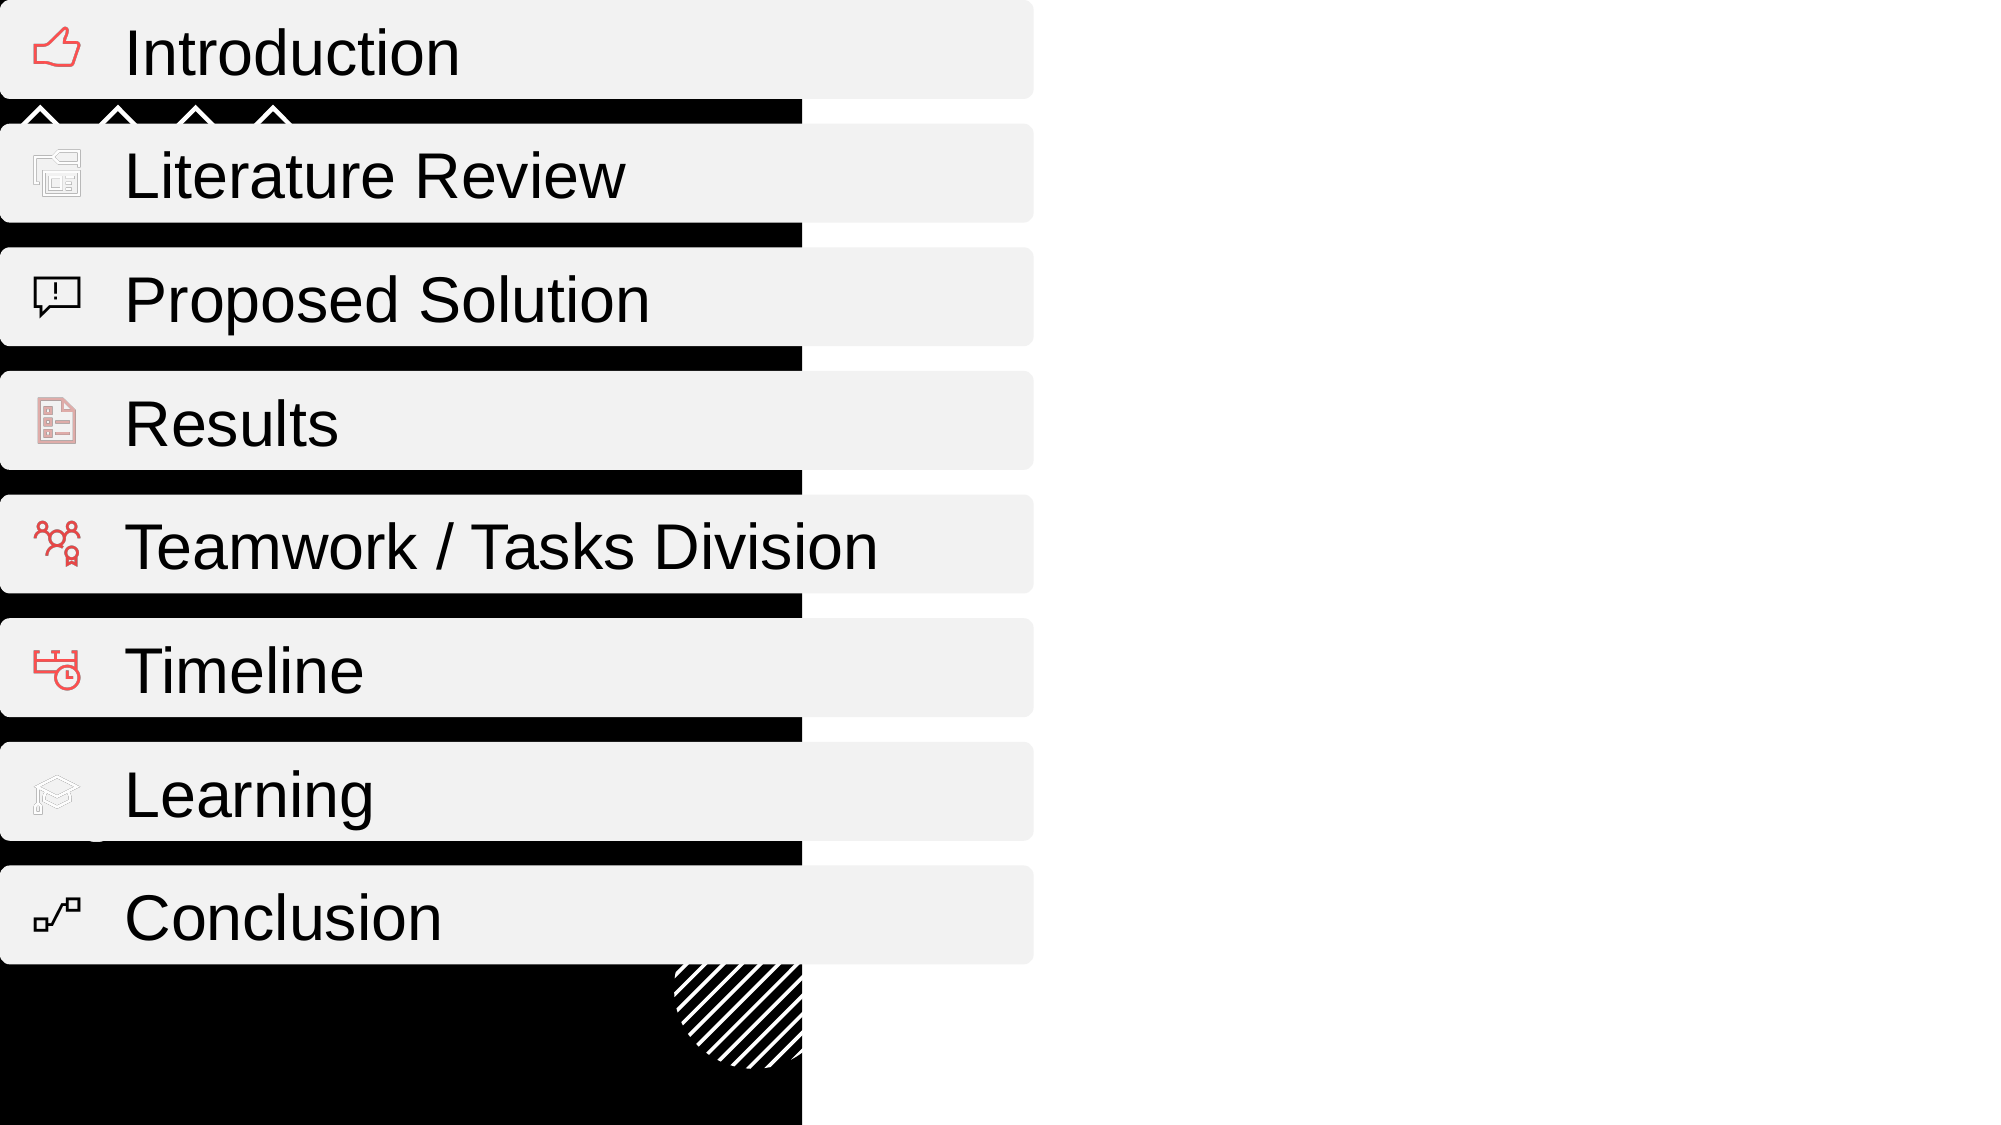

Introduction
Literature Review
Proposed Solution
Results
Teamwork / Tasks Division
Timeline
Learning
Conclusion
# Outline